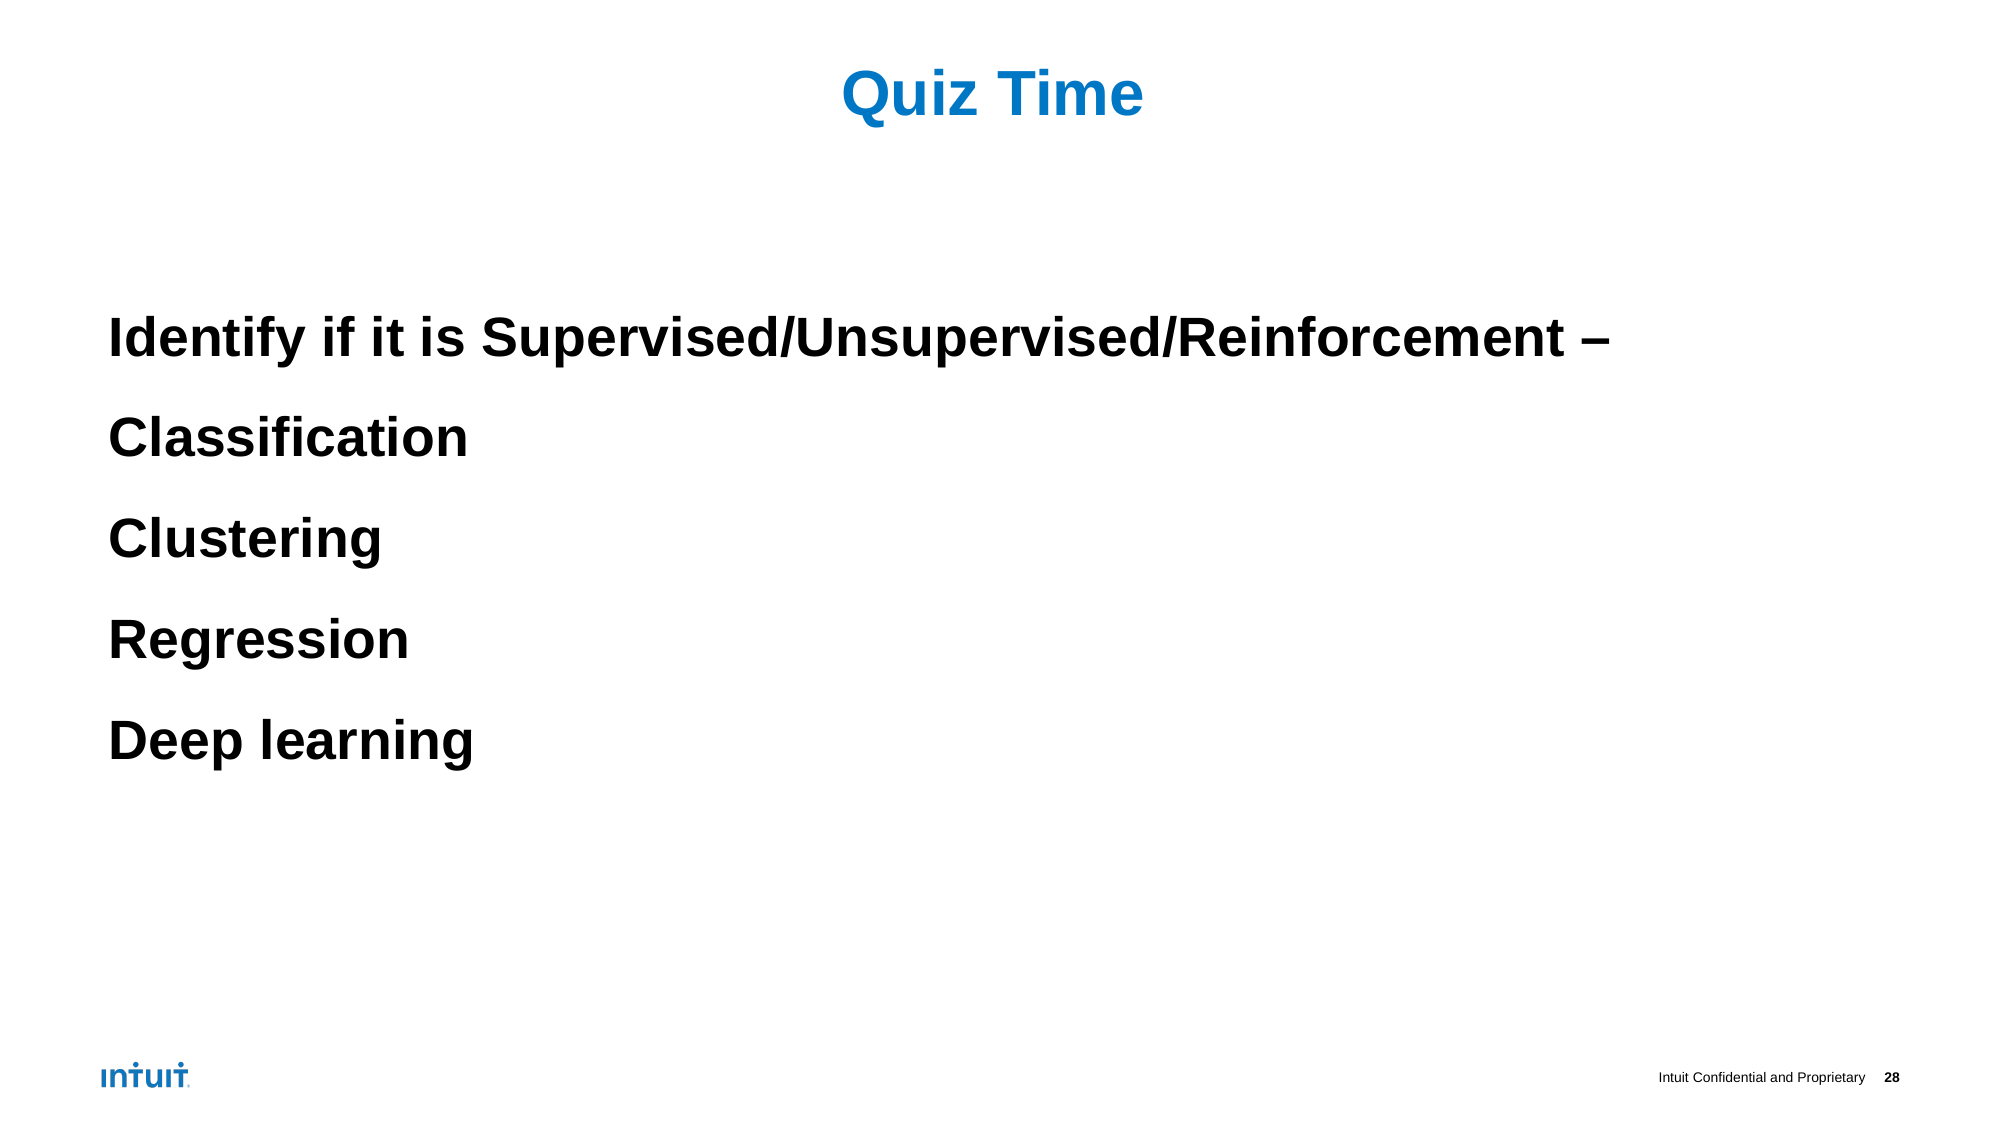

# Quiz Time
 Identify if it is Supervised/Unsupervised/Reinforcement –
 Classification
 Clustering
 Regression
 Deep learning